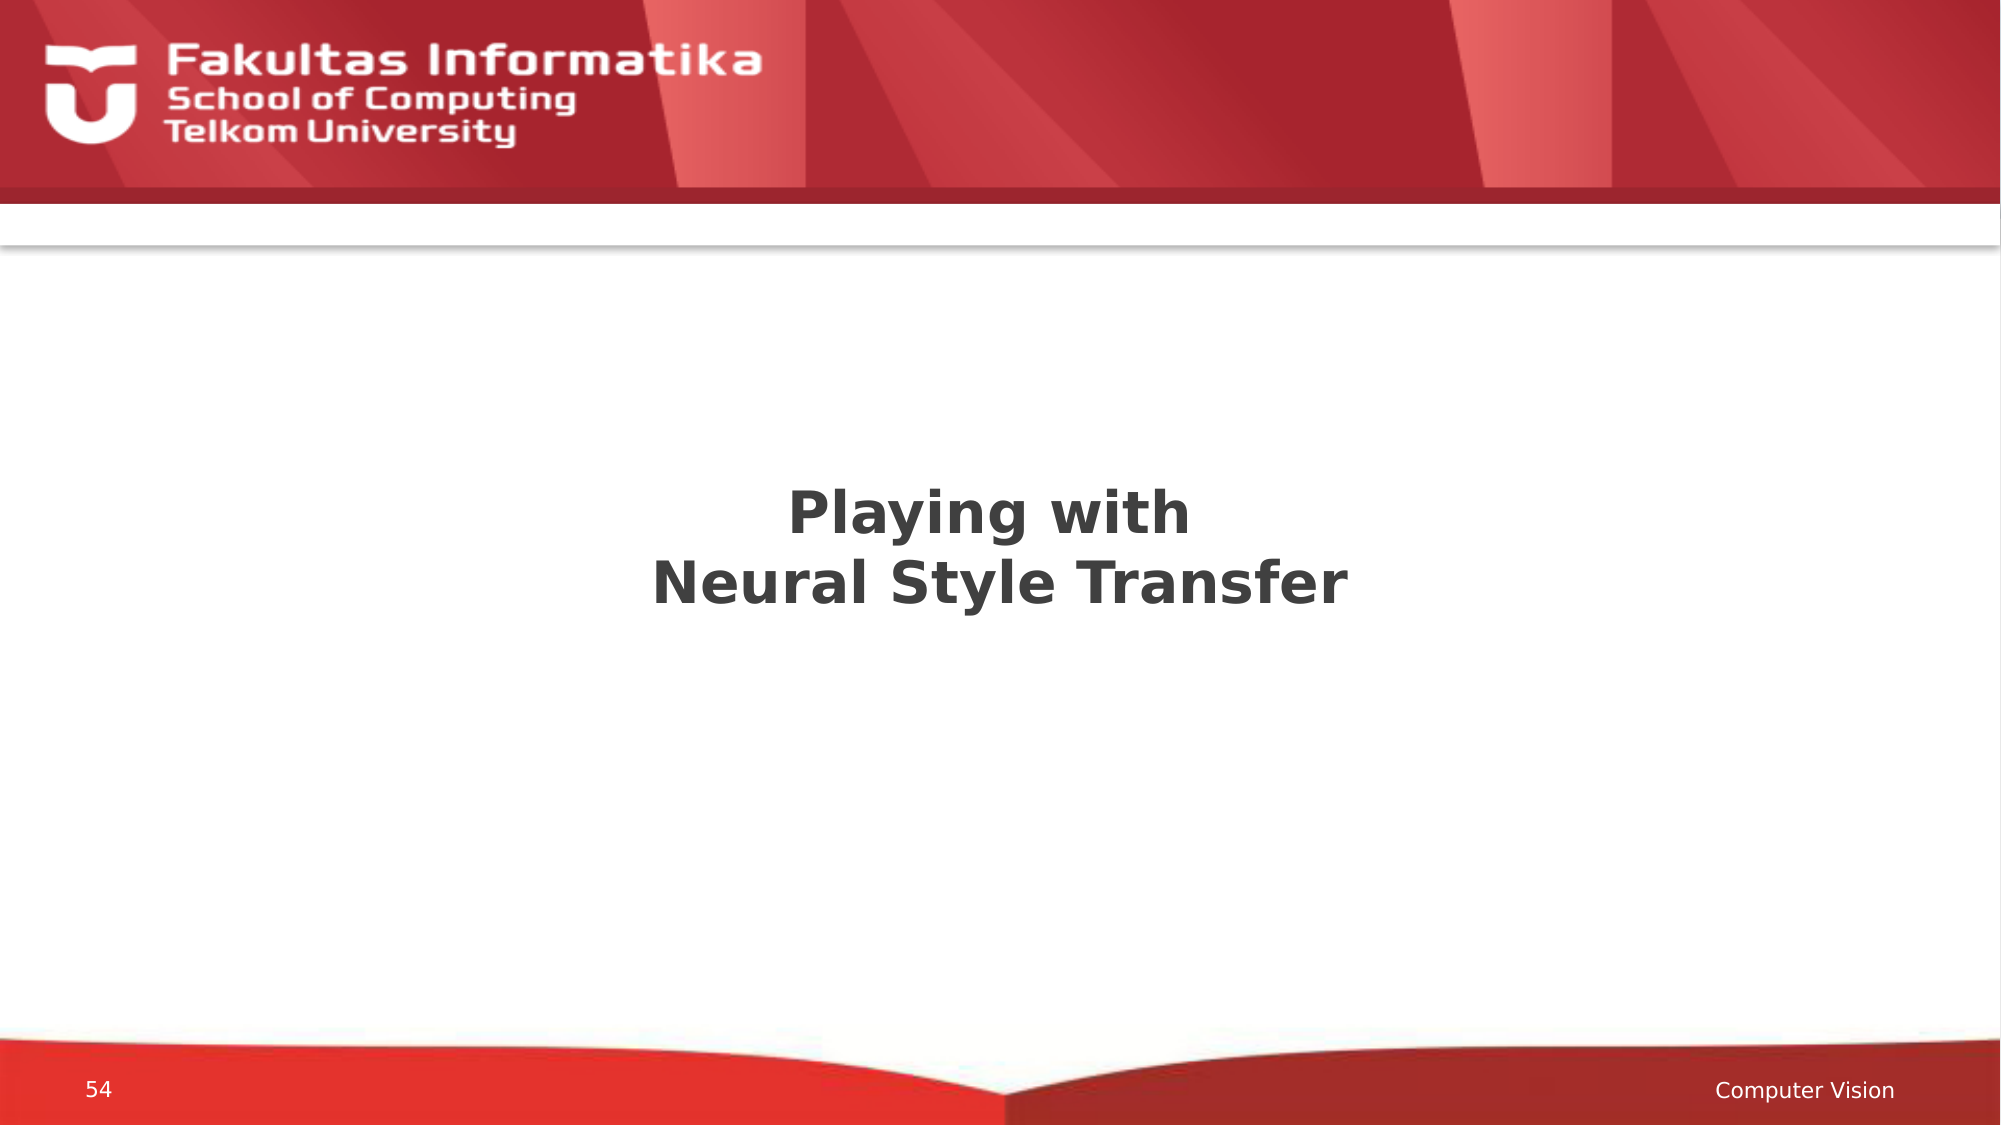

# Playing with Neural Style Transfer
Computer Vision
54